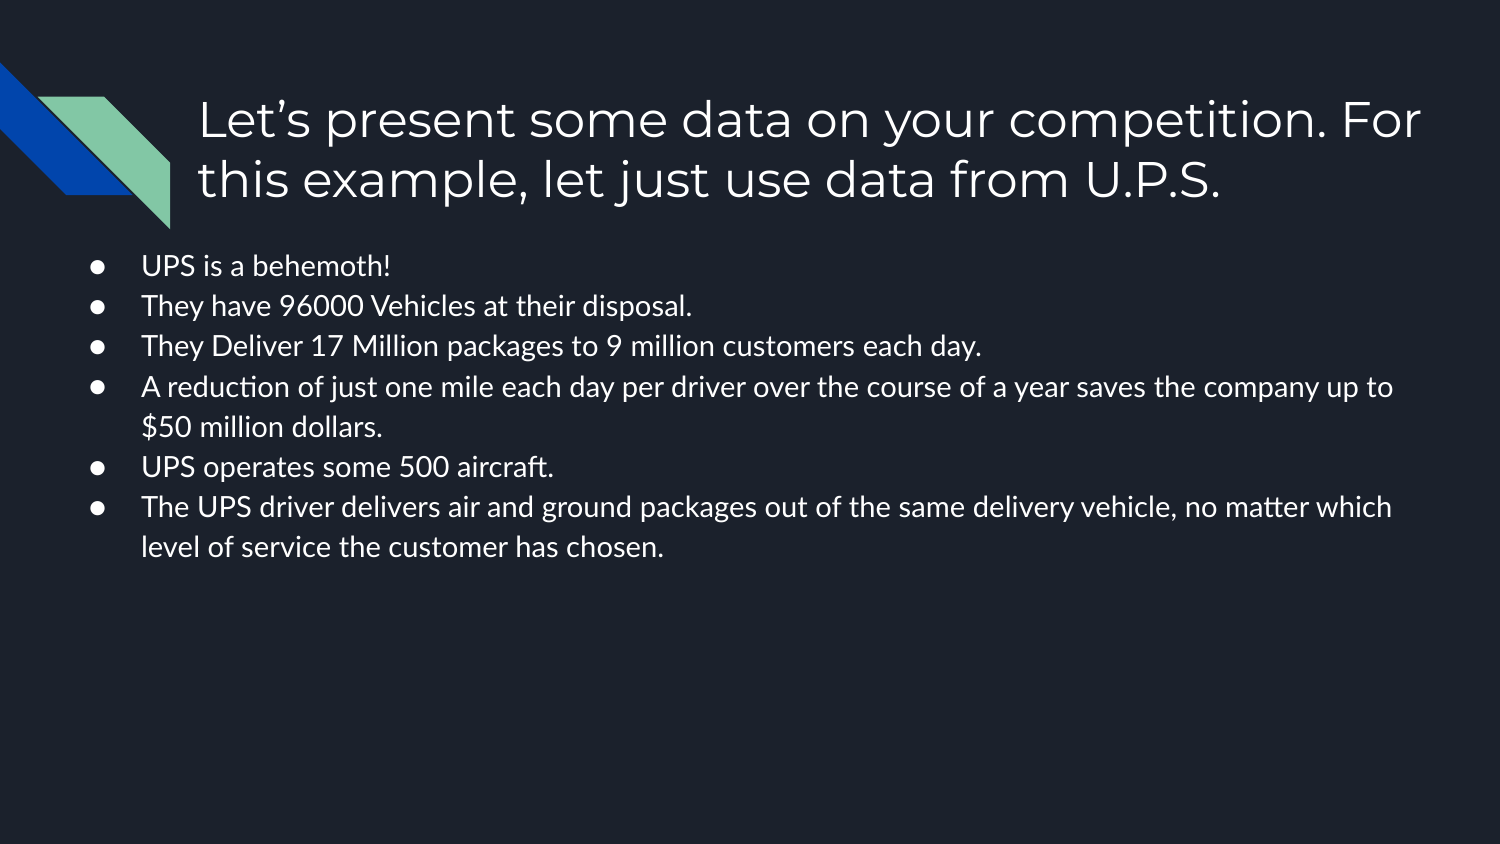

# Let’s present some data on your competition. For this example, let just use data from U.P.S.
UPS is a behemoth!
They have 96000 Vehicles at their disposal.
They Deliver 17 Million packages to 9 million customers each day.
A reduction of just one mile each day per driver over the course of a year saves the company up to $50 million dollars.
UPS operates some 500 aircraft.
The UPS driver delivers air and ground packages out of the same delivery vehicle, no matter which level of service the customer has chosen.